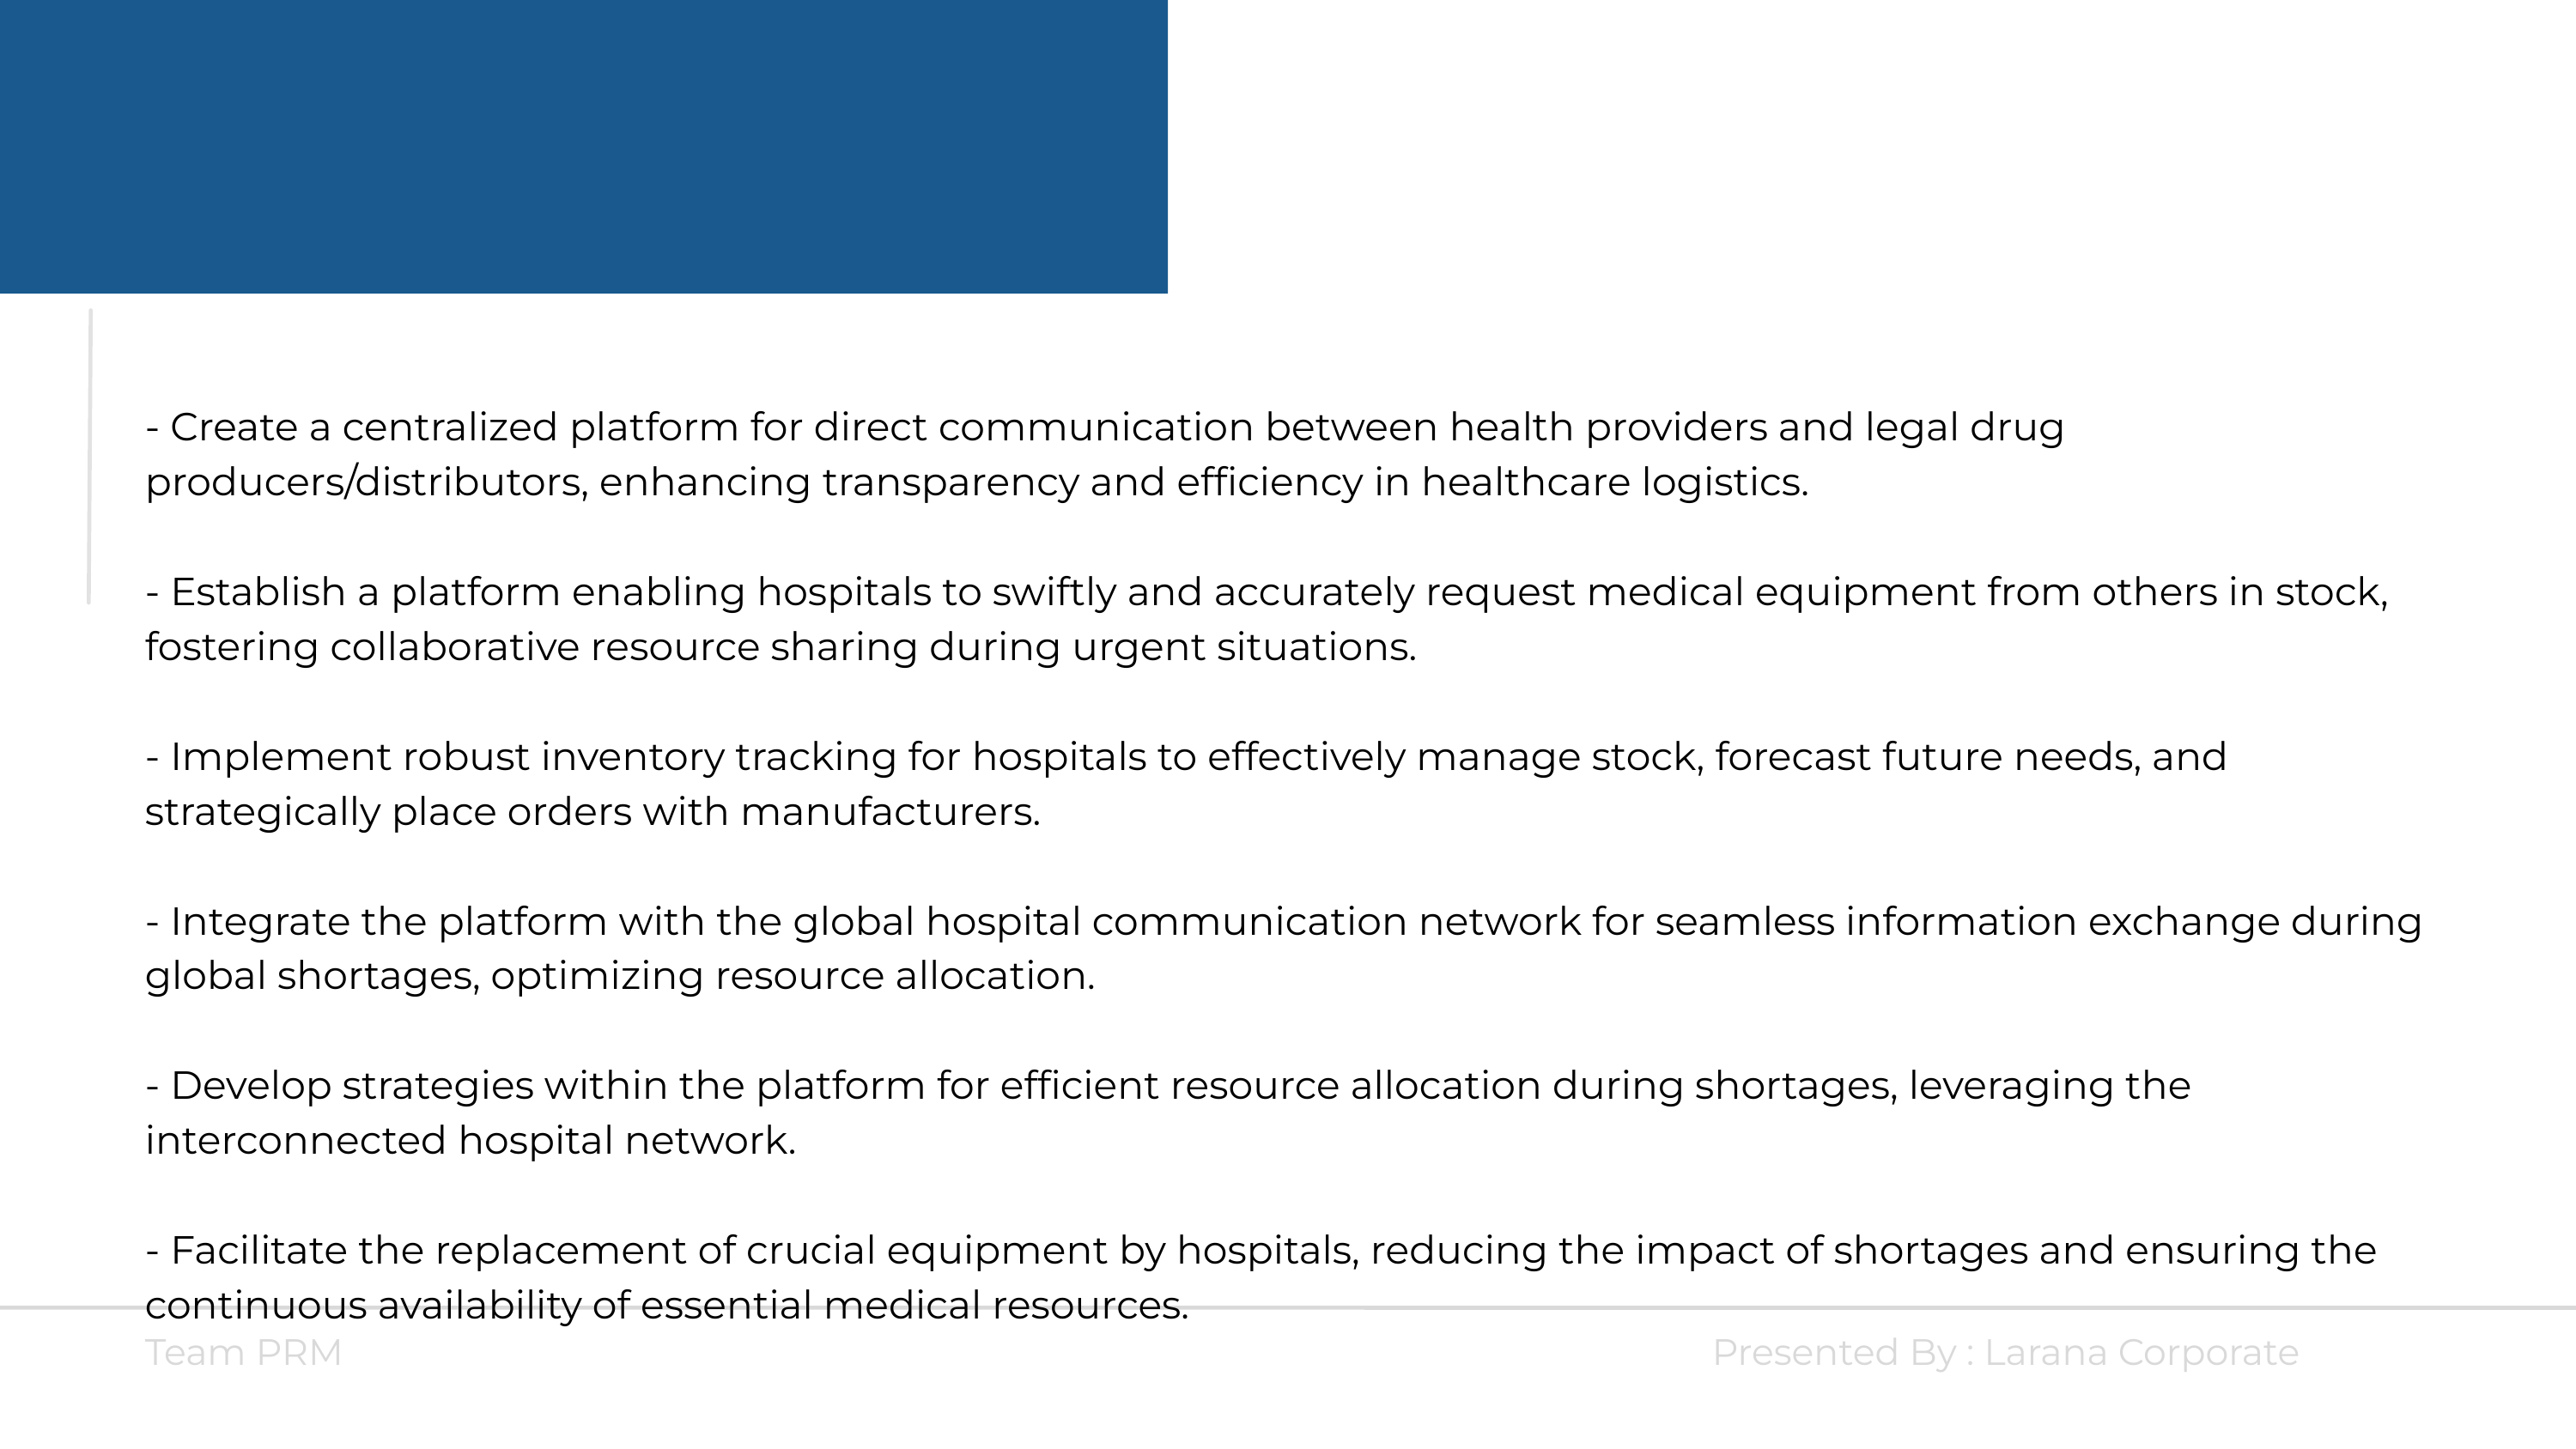

- Create a centralized platform for direct communication between health providers and legal drug producers/distributors, enhancing transparency and efficiency in healthcare logistics.

- Establish a platform enabling hospitals to swiftly and accurately request medical equipment from others in stock, fostering collaborative resource sharing during urgent situations.

- Implement robust inventory tracking for hospitals to effectively manage stock, forecast future needs, and strategically place orders with manufacturers.

- Integrate the platform with the global hospital communication network for seamless information exchange during global shortages, optimizing resource allocation.

- Develop strategies within the platform for efficient resource allocation during shortages, leveraging the interconnected hospital network.

- Facilitate the replacement of crucial equipment by hospitals, reducing the impact of shortages and ensuring the continuous availability of essential medical resources.

Team PRM
Presented By : Larana Corporate